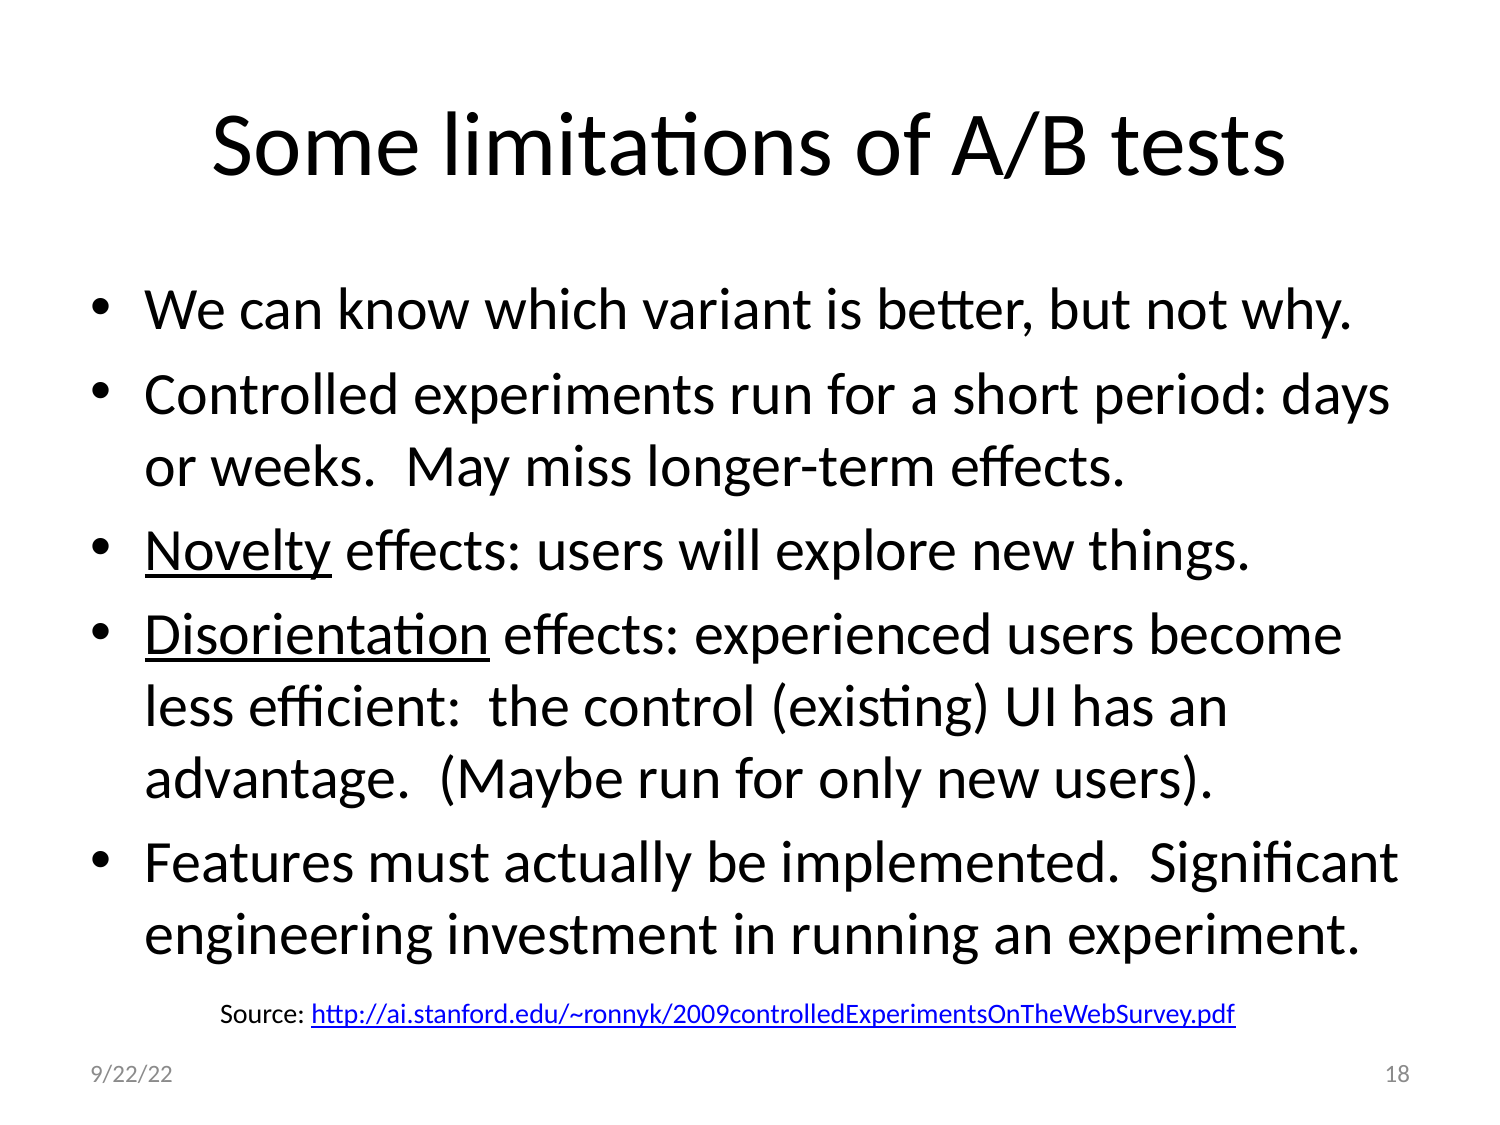

# Some limitations of A/B tests
We can know which variant is better, but not why.
Controlled experiments run for a short period: days or weeks.  May miss longer-term effects.
Novelty effects: users will explore new things.
Disorientation effects: experienced users become less efficient:  the control (existing) UI has an advantage.  (Maybe run for only new users).
Features must actually be implemented.  Significant engineering investment in running an experiment.

Source: http://ai.stanford.edu/~ronnyk/2009controlledExperimentsOnTheWebSurvey.pdf

9/22/22
18